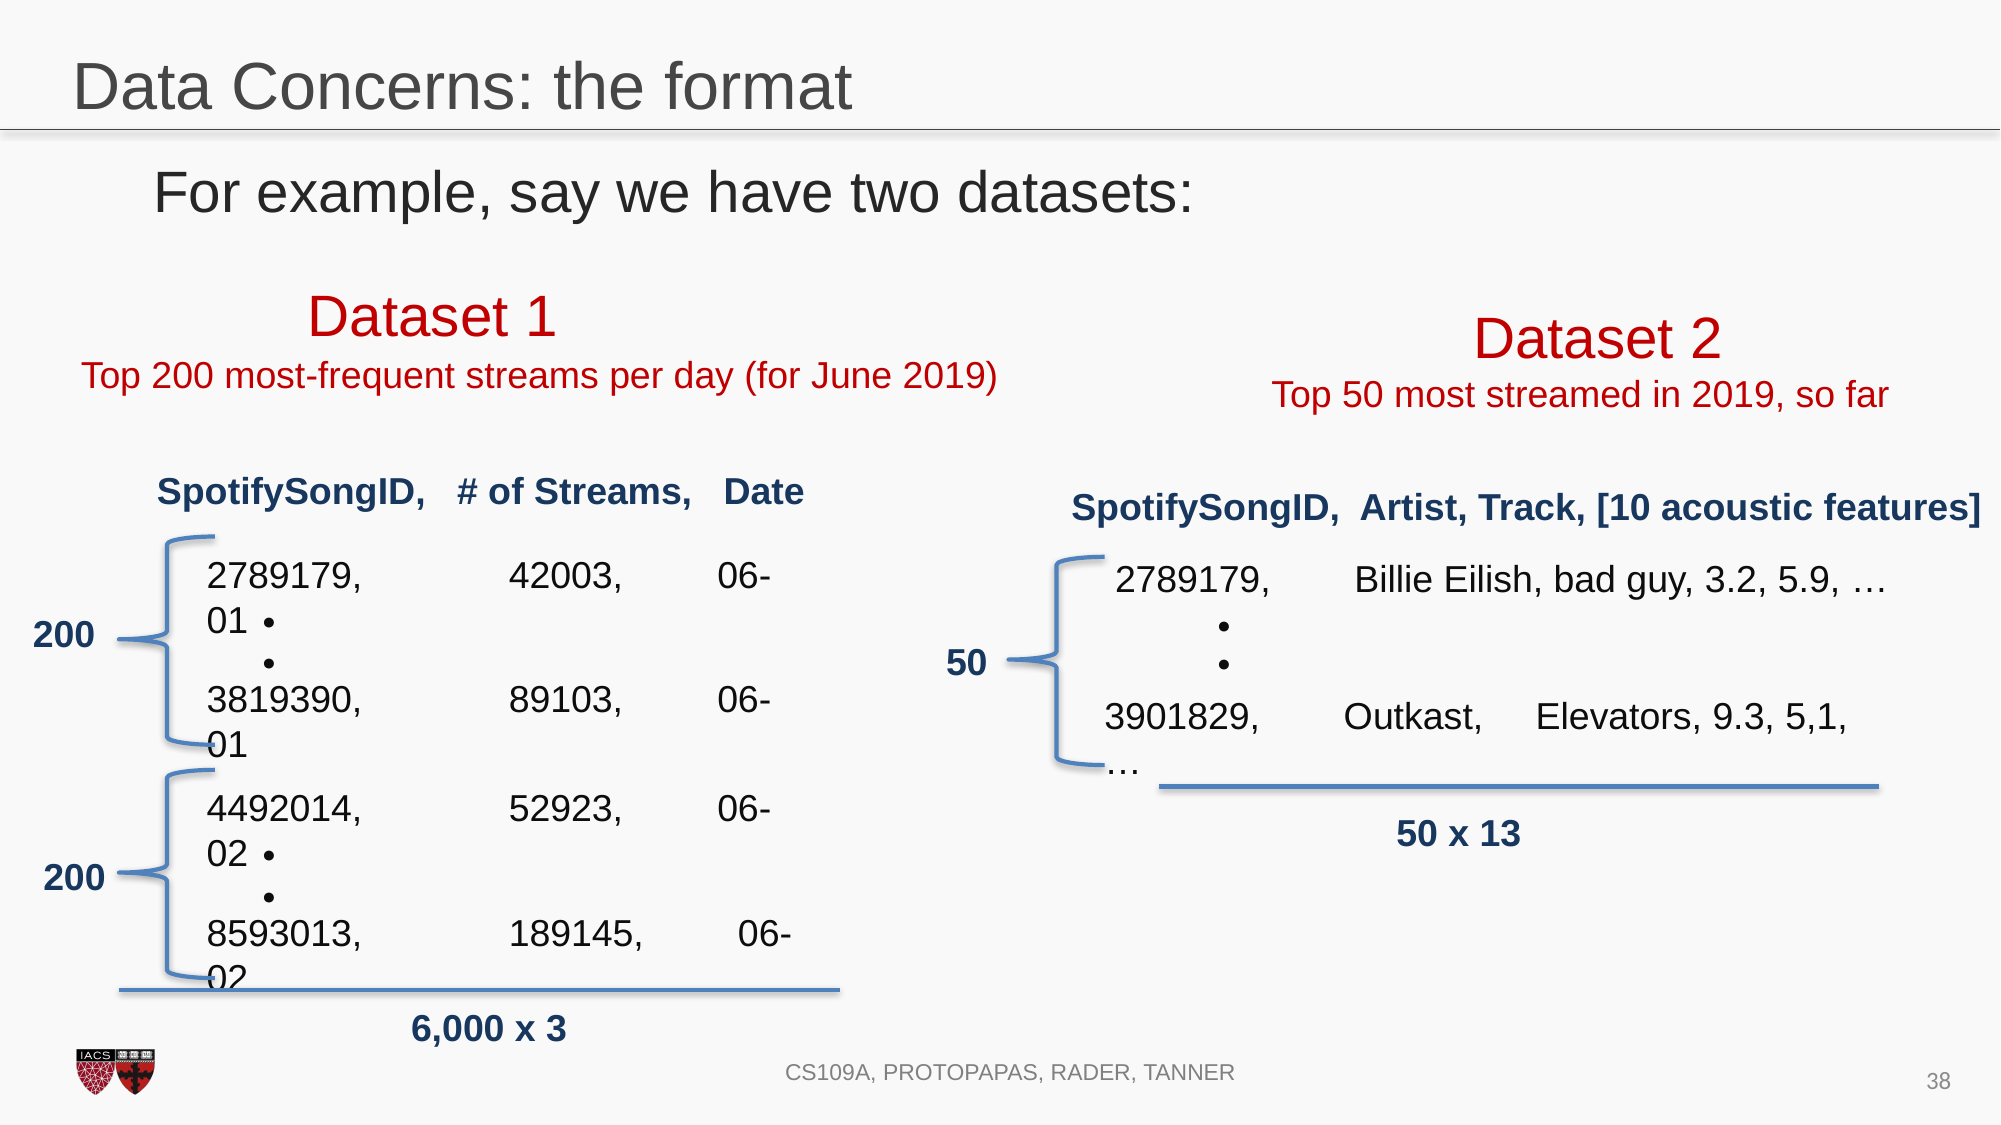

# Data Concerns: the format
For example, say we have two datasets:
Dataset 1
Dataset 2
Top 200 most-frequent streams per day (for June 2019)
Top 50 most streamed in 2019, so far
SpotifySongID,   # of Streams,   Date
SpotifySongID,  Artist, Track, [10 acoustic features]

2789179,              42003,         06-01
2789179,        Billie Eilish, bad guy, 3.2, 5.9, …
.

.
.
.
200
50
3819390,              89103,         06-01
3901829,        Outkast,     Elevators, 9.3, 5,1, …

4492014,              52923,         06-02
.
50 x 13
.
200
8593013,              189145,         06-02
6,000 x 3
38